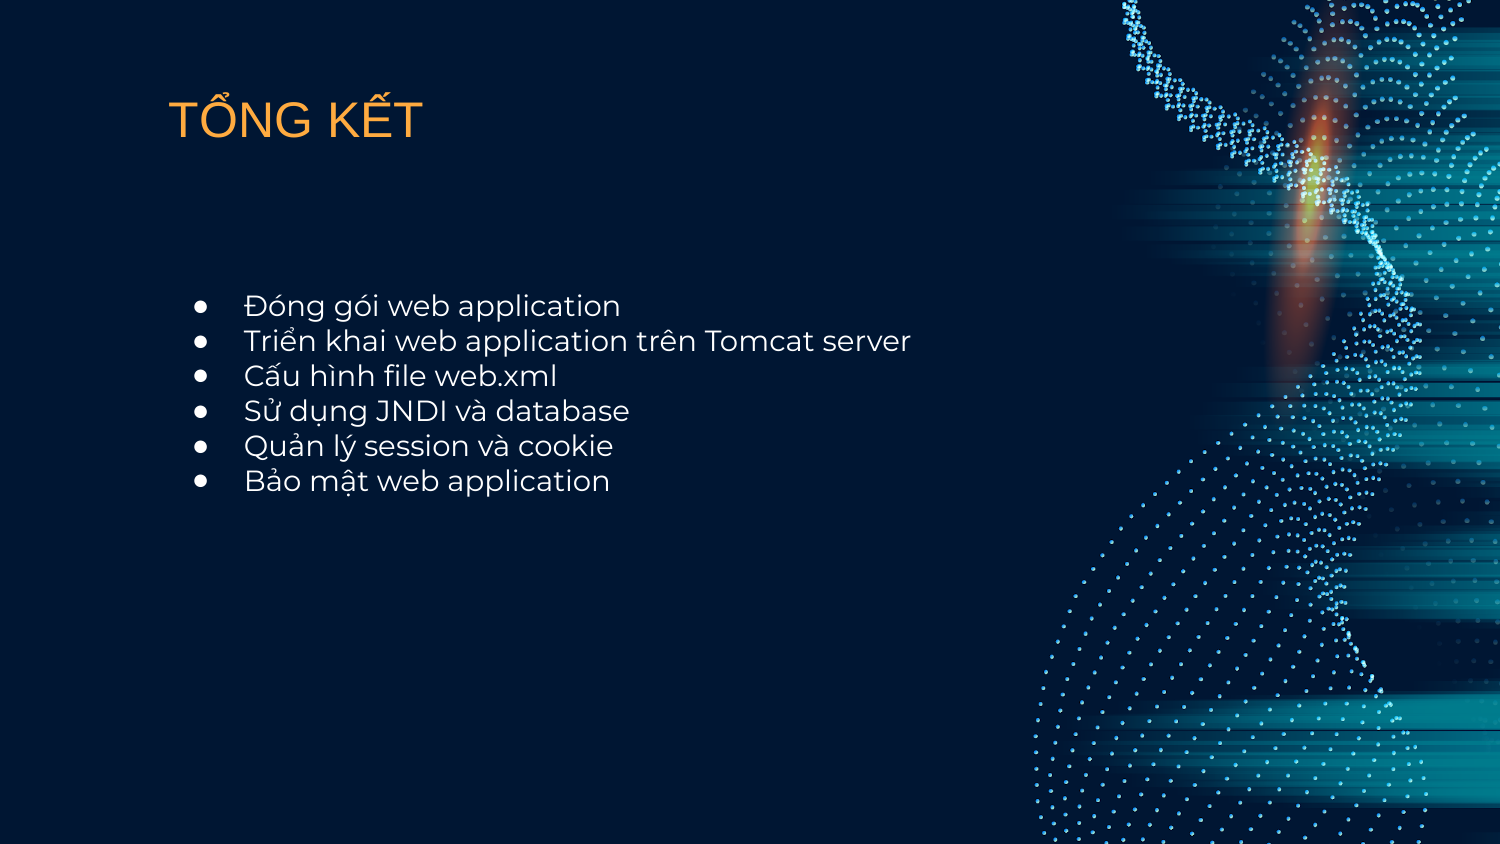

# TỔNG KẾT
Đóng gói web application
Triển khai web application trên Tomcat server
Cấu hình file web.xml
Sử dụng JNDI và database
Quản lý session và cookie
Bảo mật web application